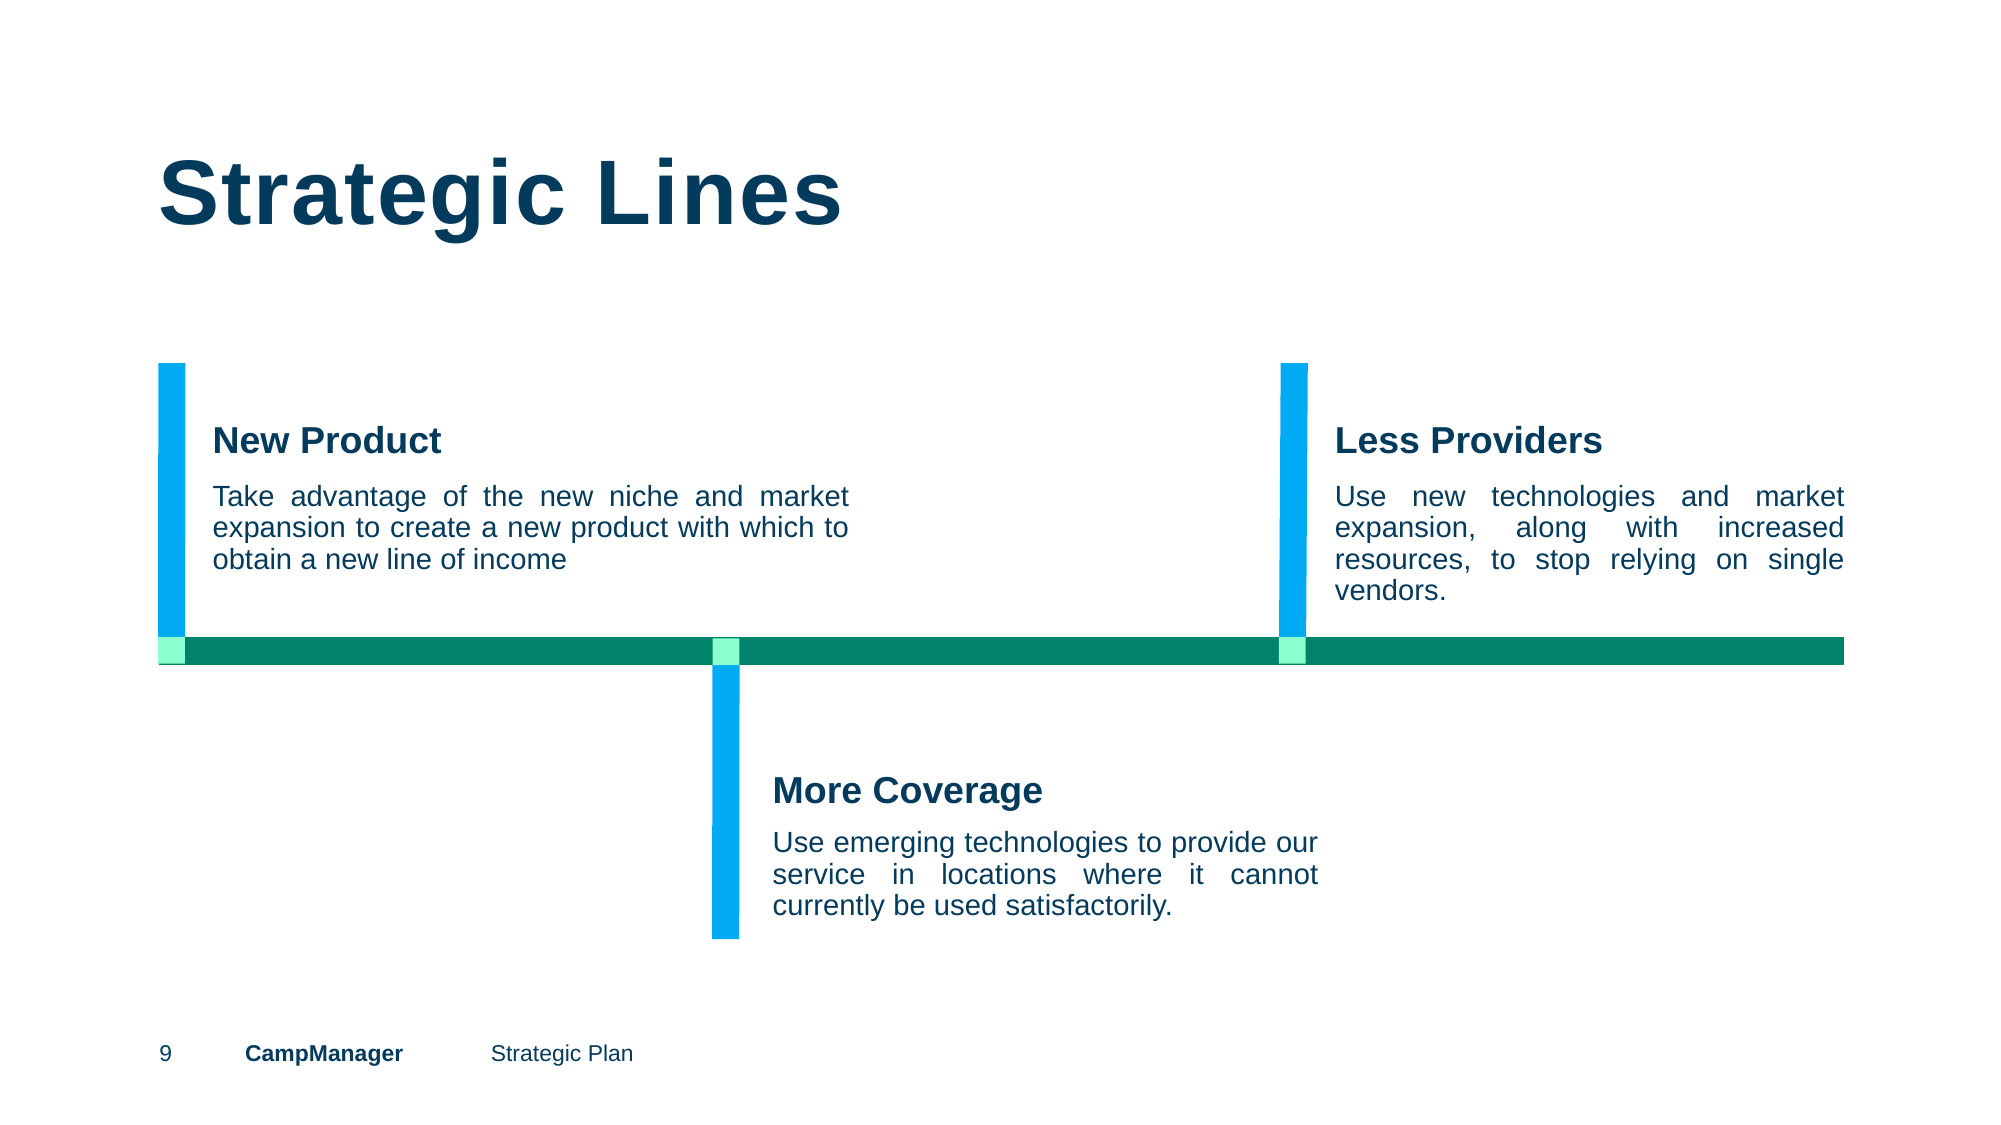

# Strategic Lines
New Product
Less Providers
Take advantage of the new niche and market expansion to create a new product with which to obtain a new line of income
Use new technologies and market expansion, along with increased resources, to stop relying on single vendors.
More Coverage
Use emerging technologies to provide our service in locations where it cannot currently be used satisfactorily.
9
CampManager
Strategic Plan